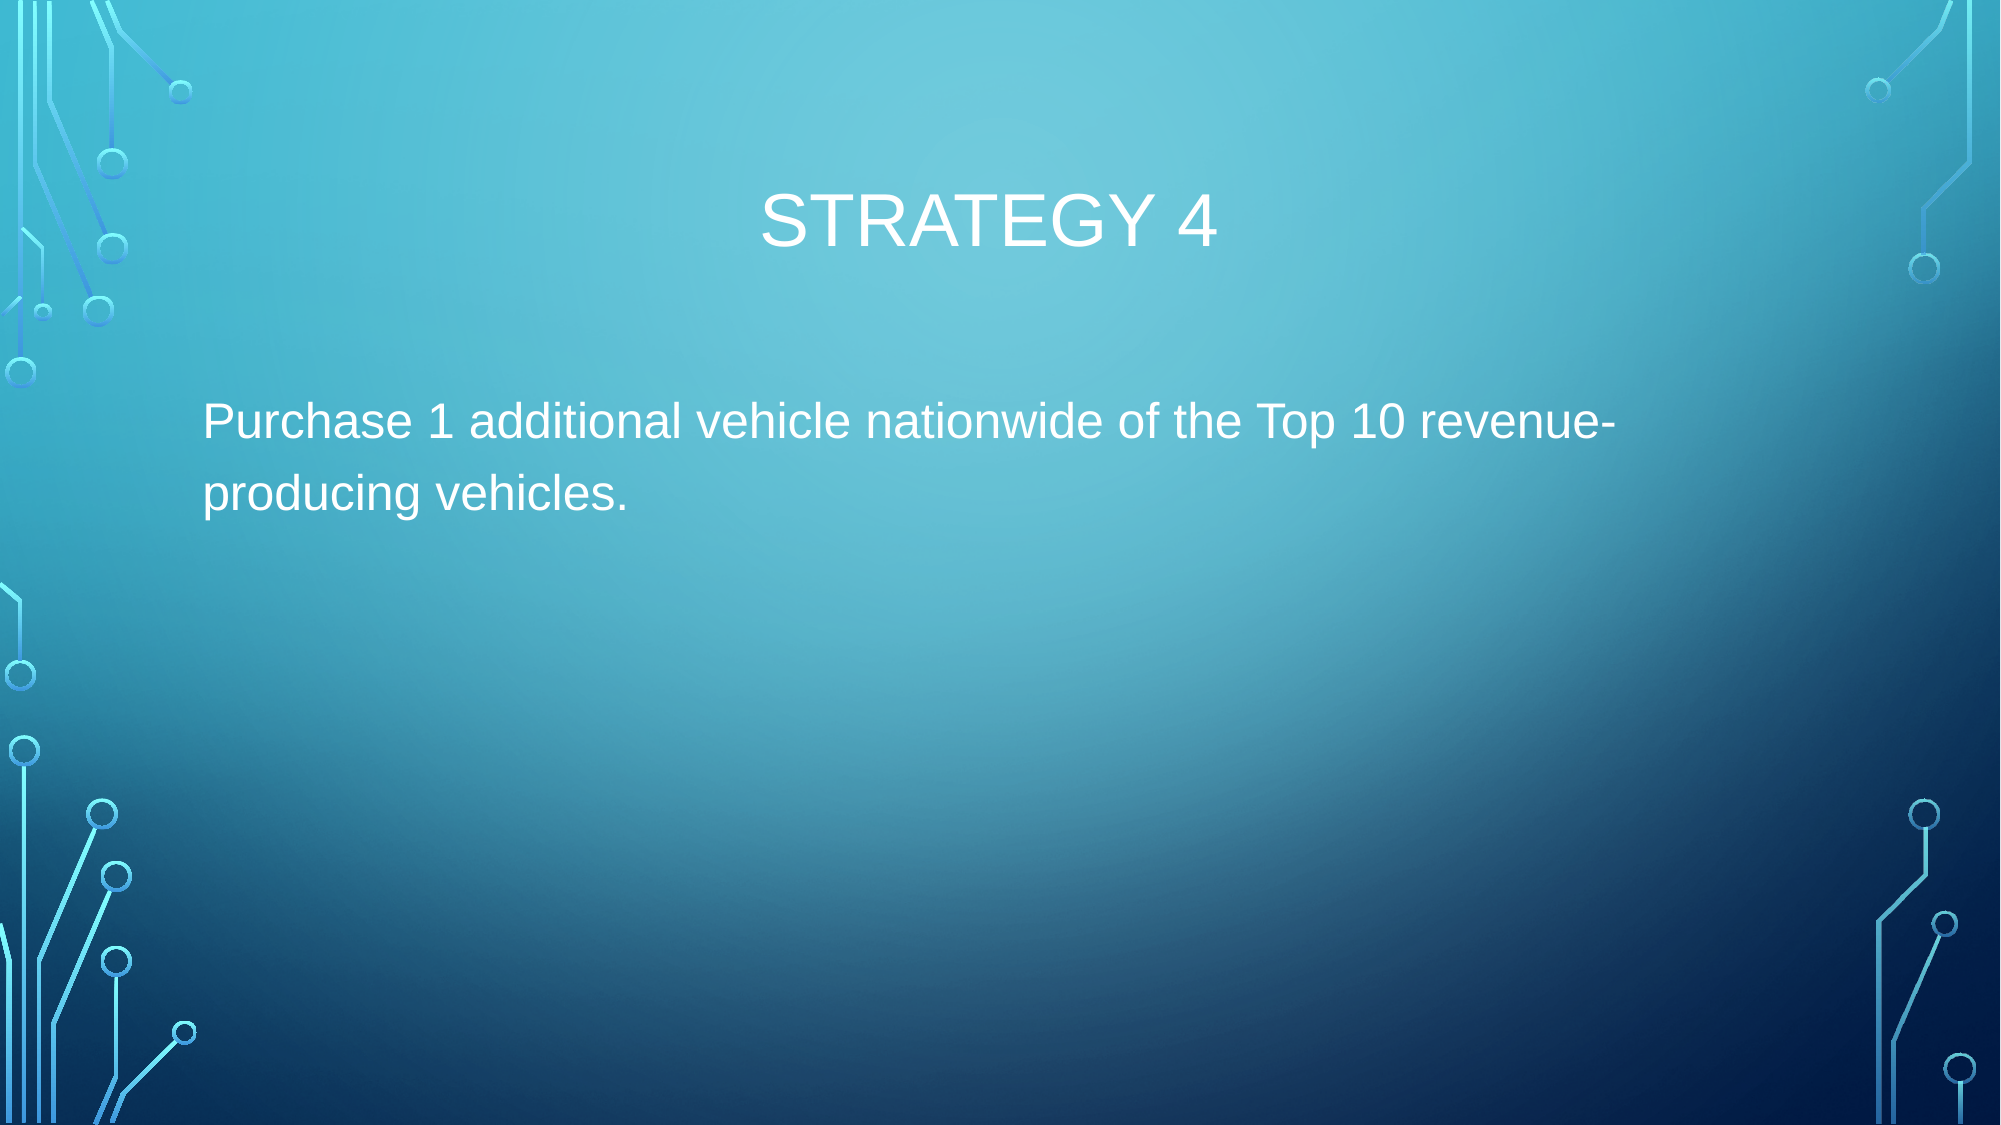

# Strategy 4
Purchase 1 additional vehicle nationwide of the Top 10 revenue-producing vehicles.